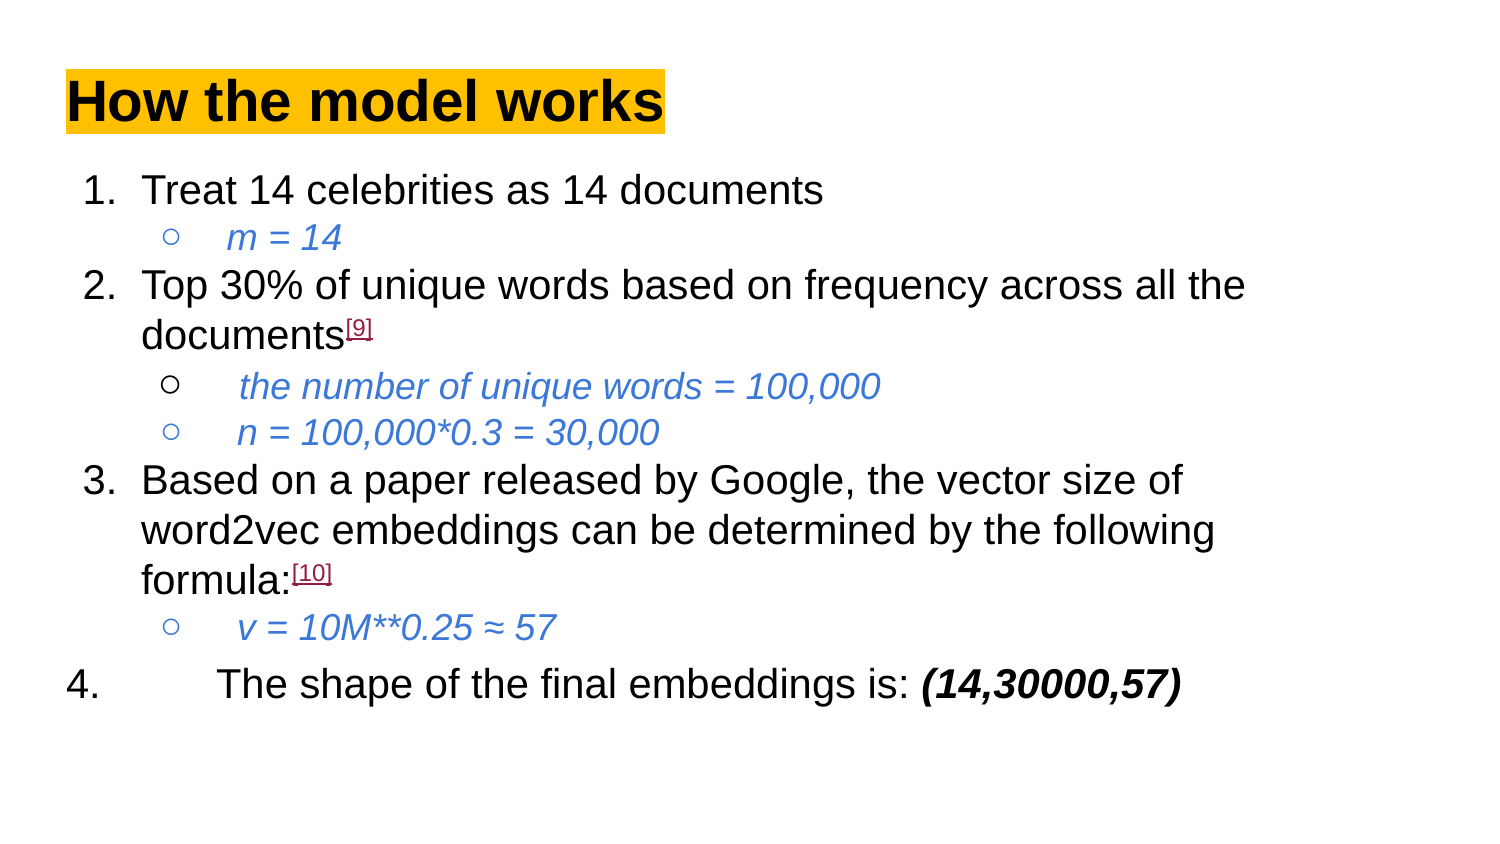

# How the model works
Treat 14 celebrities as 14 documents
 m = 14
Top 30% of unique words based on frequency across all the documents[9]
  the number of unique words = 100,000
  n = 100,000*0.3 = 30,000
Based on a paper released by Google, the vector size of word2vec embeddings can be determined by the following formula:[10]
  v = 10M**0.25 ≈ 57
4.	The shape of the final embeddings is: (14,30000,57)